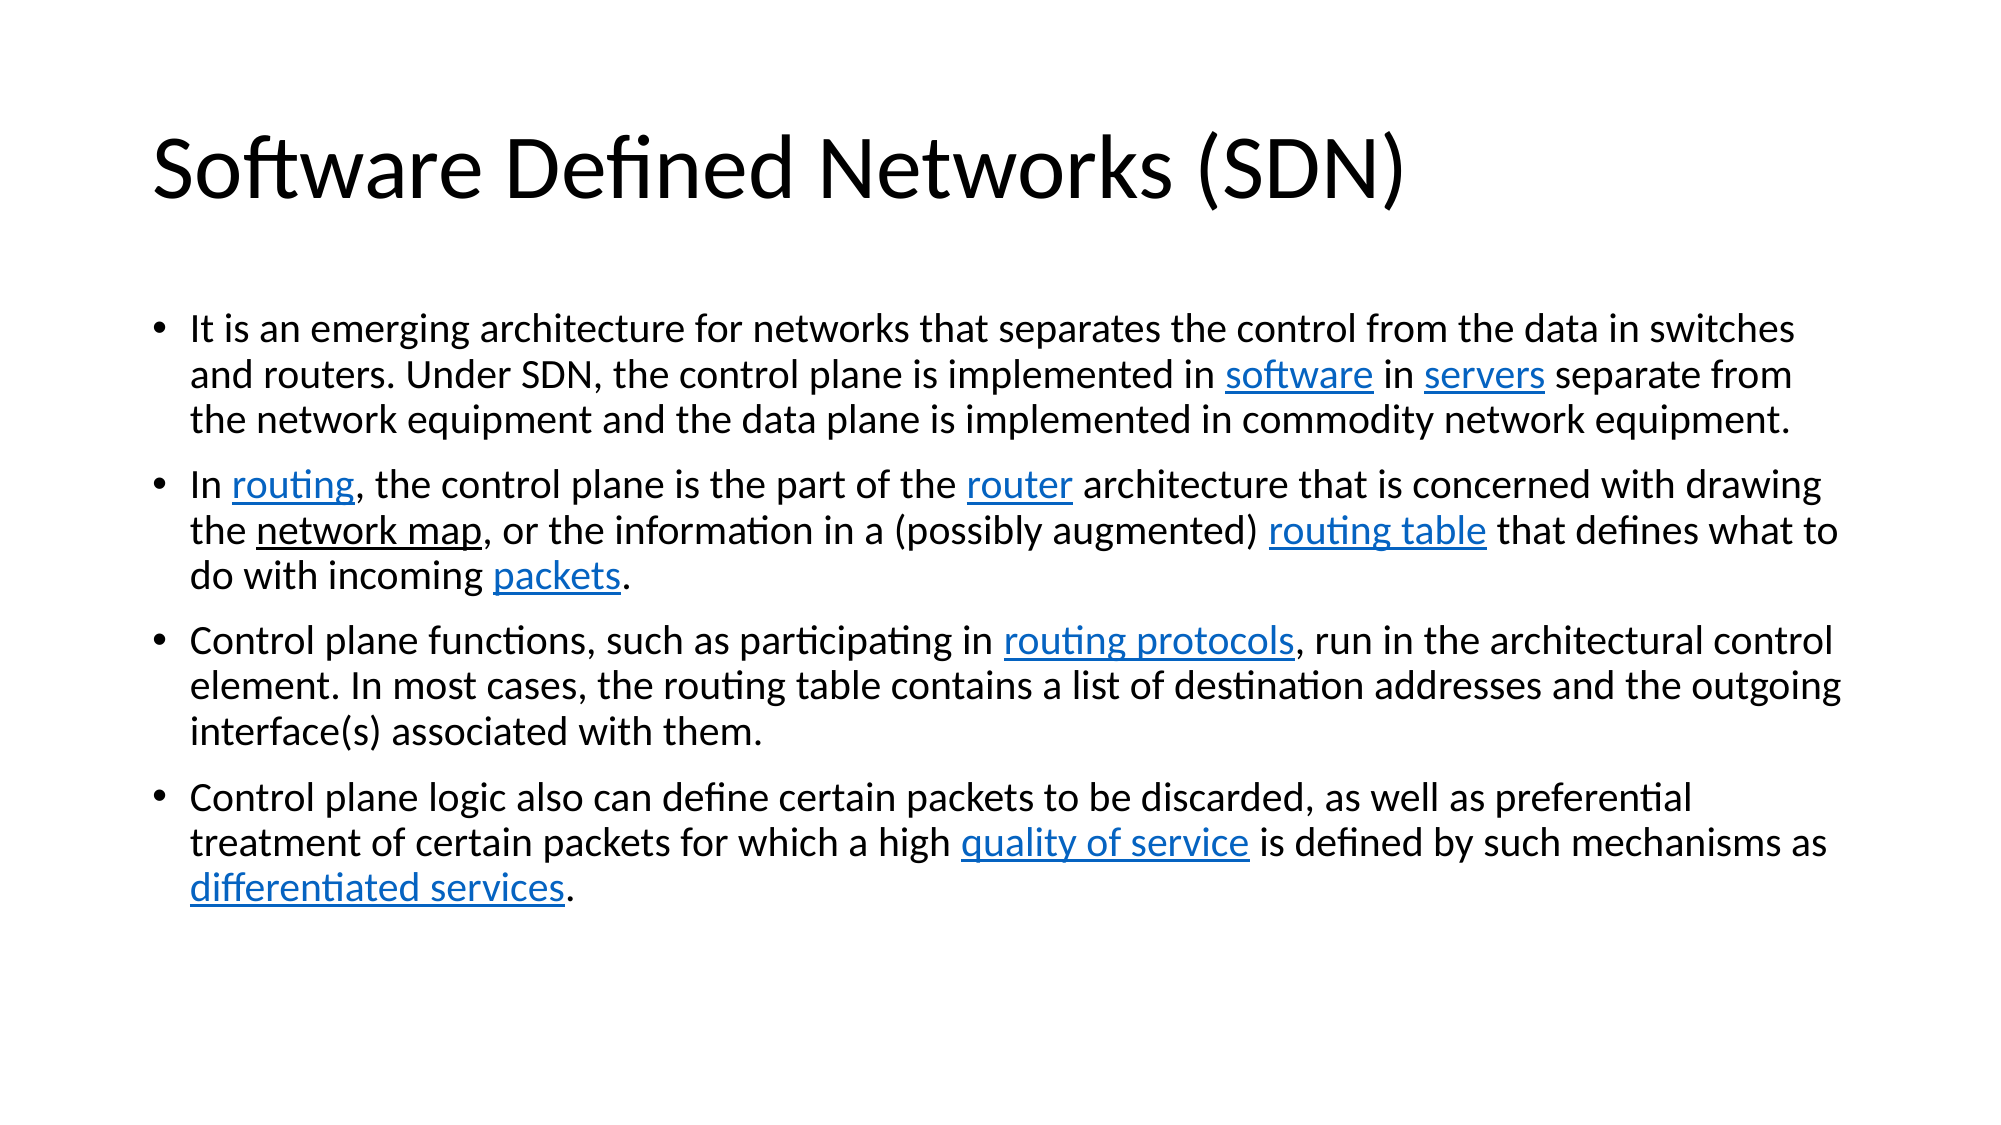

# Software Defined Networks (SDN)
It is an emerging architecture for networks that separates the control from the data in switches and routers. Under SDN, the control plane is implemented in software in servers separate from the network equipment and the data plane is implemented in commodity network equipment.
In routing, the control plane is the part of the router architecture that is concerned with drawing the network map, or the information in a (possibly augmented) routing table that defines what to do with incoming packets.
Control plane functions, such as participating in routing protocols, run in the architectural control element. In most cases, the routing table contains a list of destination addresses and the outgoing interface(s) associated with them.
Control plane logic also can define certain packets to be discarded, as well as preferential treatment of certain packets for which a high quality of service is defined by such mechanisms as differentiated services.